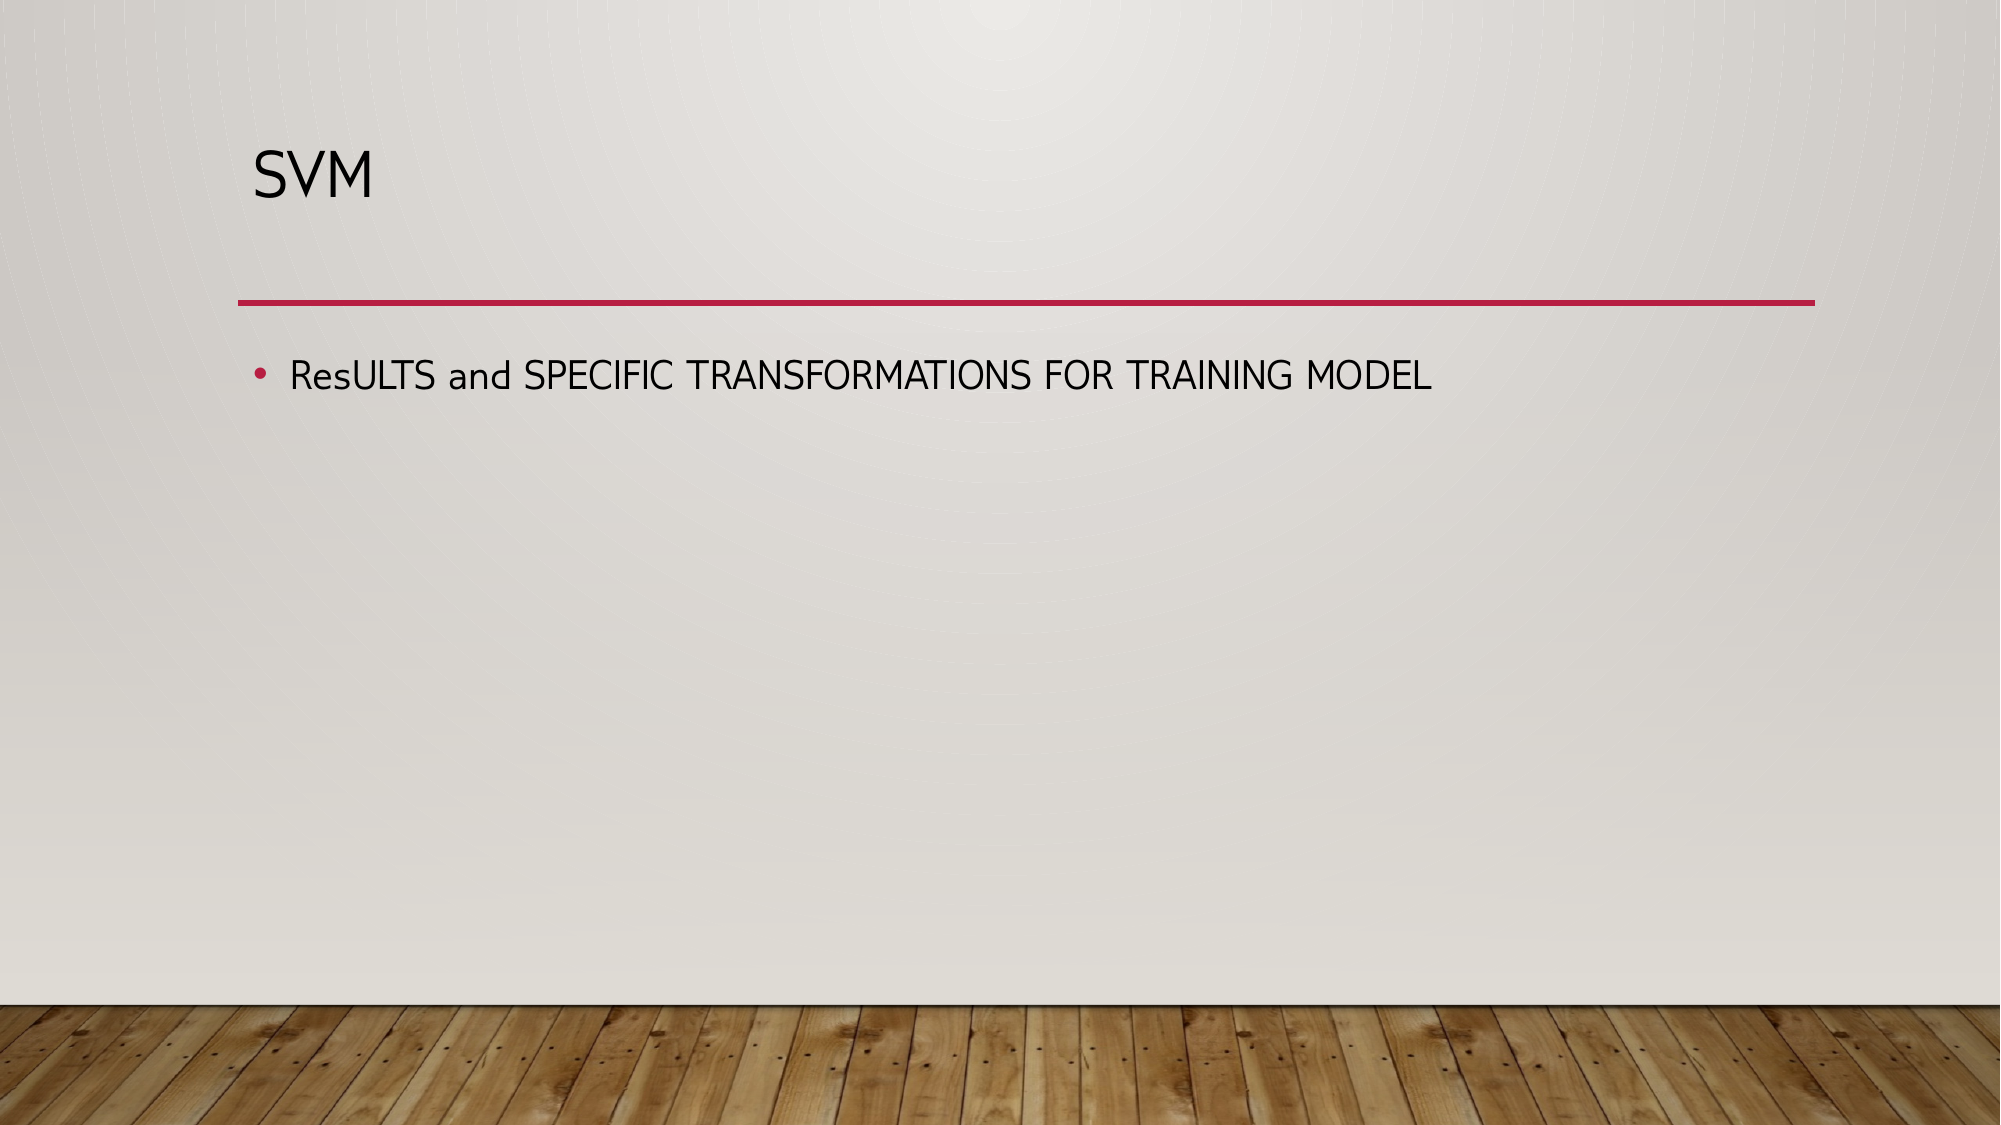

# SVM
ResULTS and SPECIFIC TRANSFORMATIONS FOR TRAINING MODEL